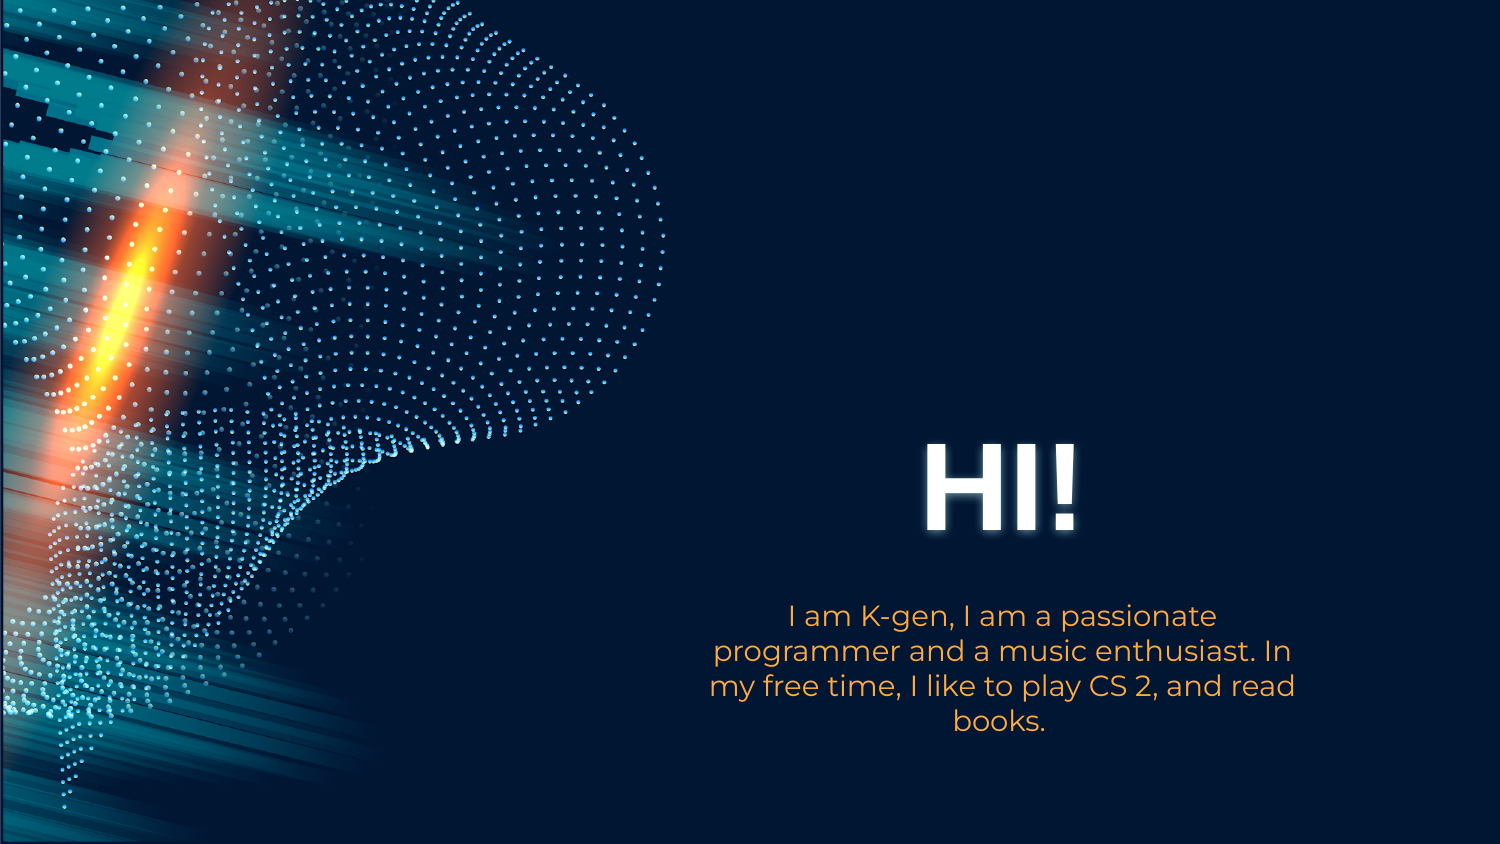

# HI!
I am K-gen, I am a passionate programmer and a music enthusiast. In my free time, I like to play CS 2, and read books.